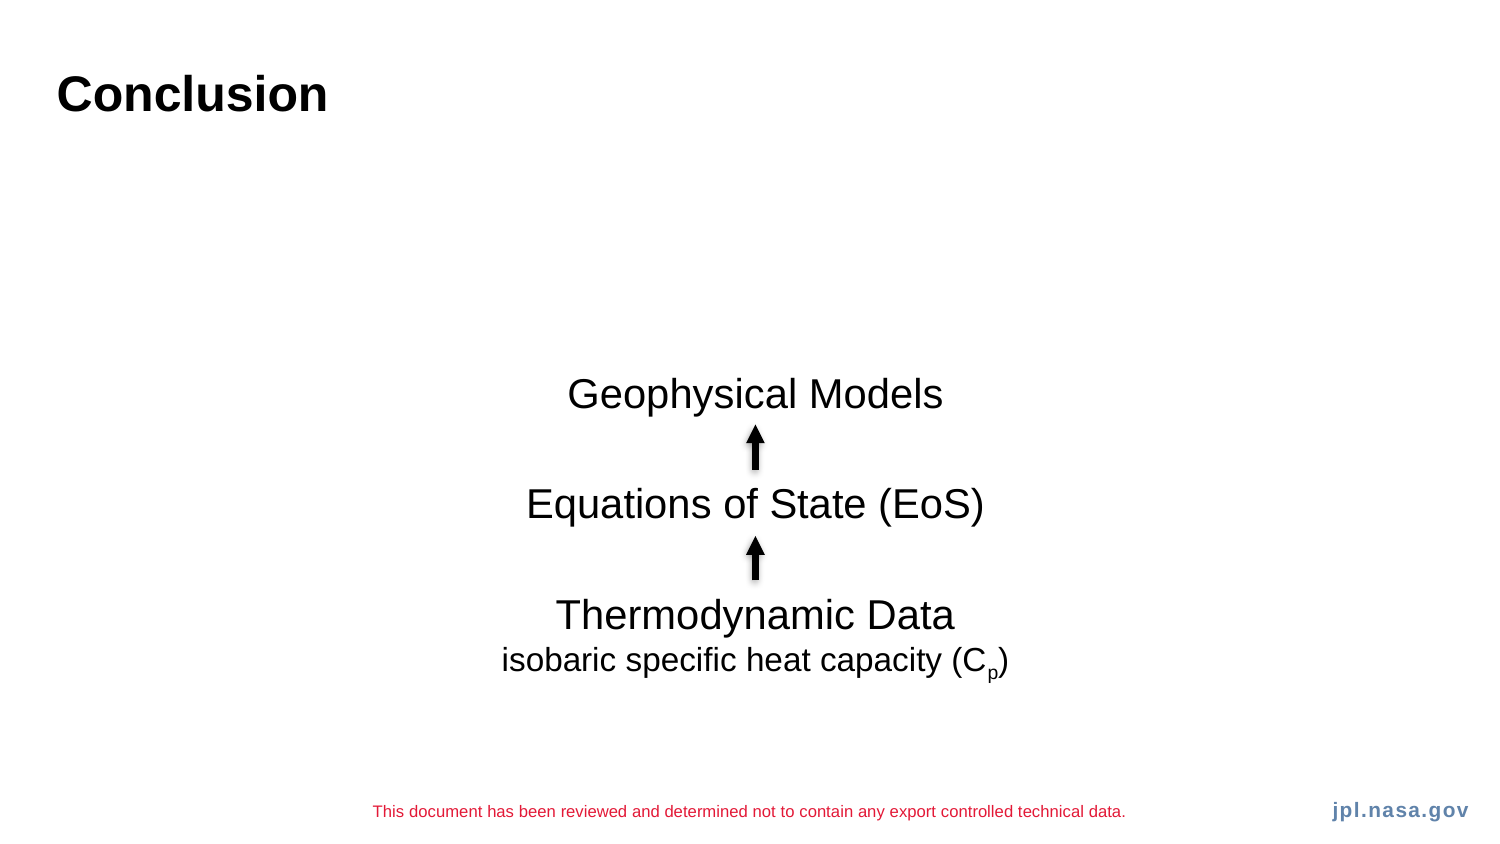

# Conclusion

Geophysical Models
Equations of State (EoS)
Thermodynamic Data
isobaric specific heat capacity (Cp)
This document has been reviewed and determined not to contain any export controlled technical data.